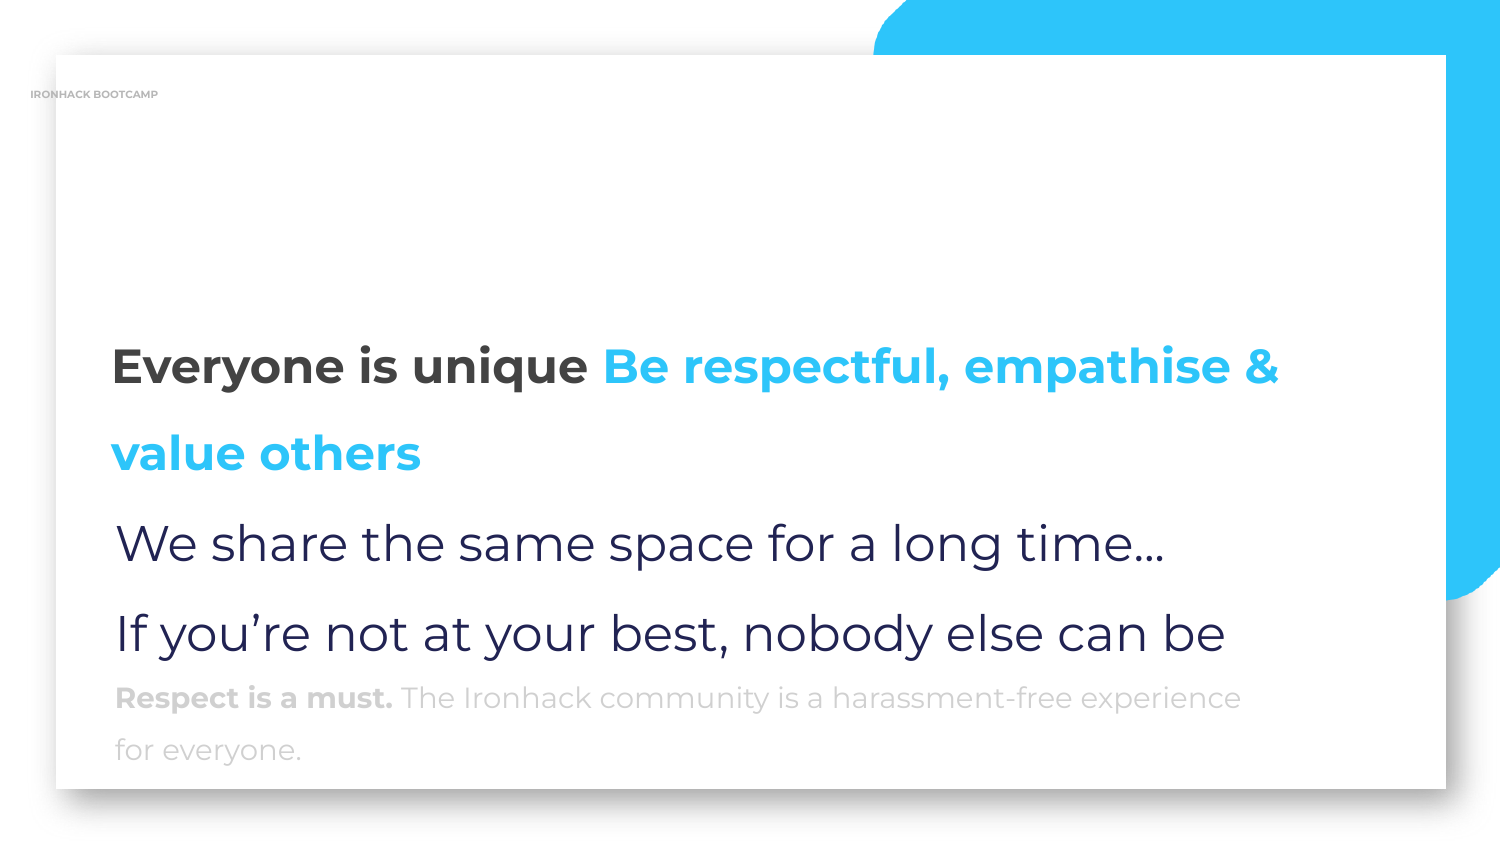

IRONHACK BOOTCAMP
Everyone is unique Be respectful, empathise & value others
We share the same space for a long time...
If you’re not at your best, nobody else can be
Respect is a must. The Ironhack community is a harassment-free experience for everyone.